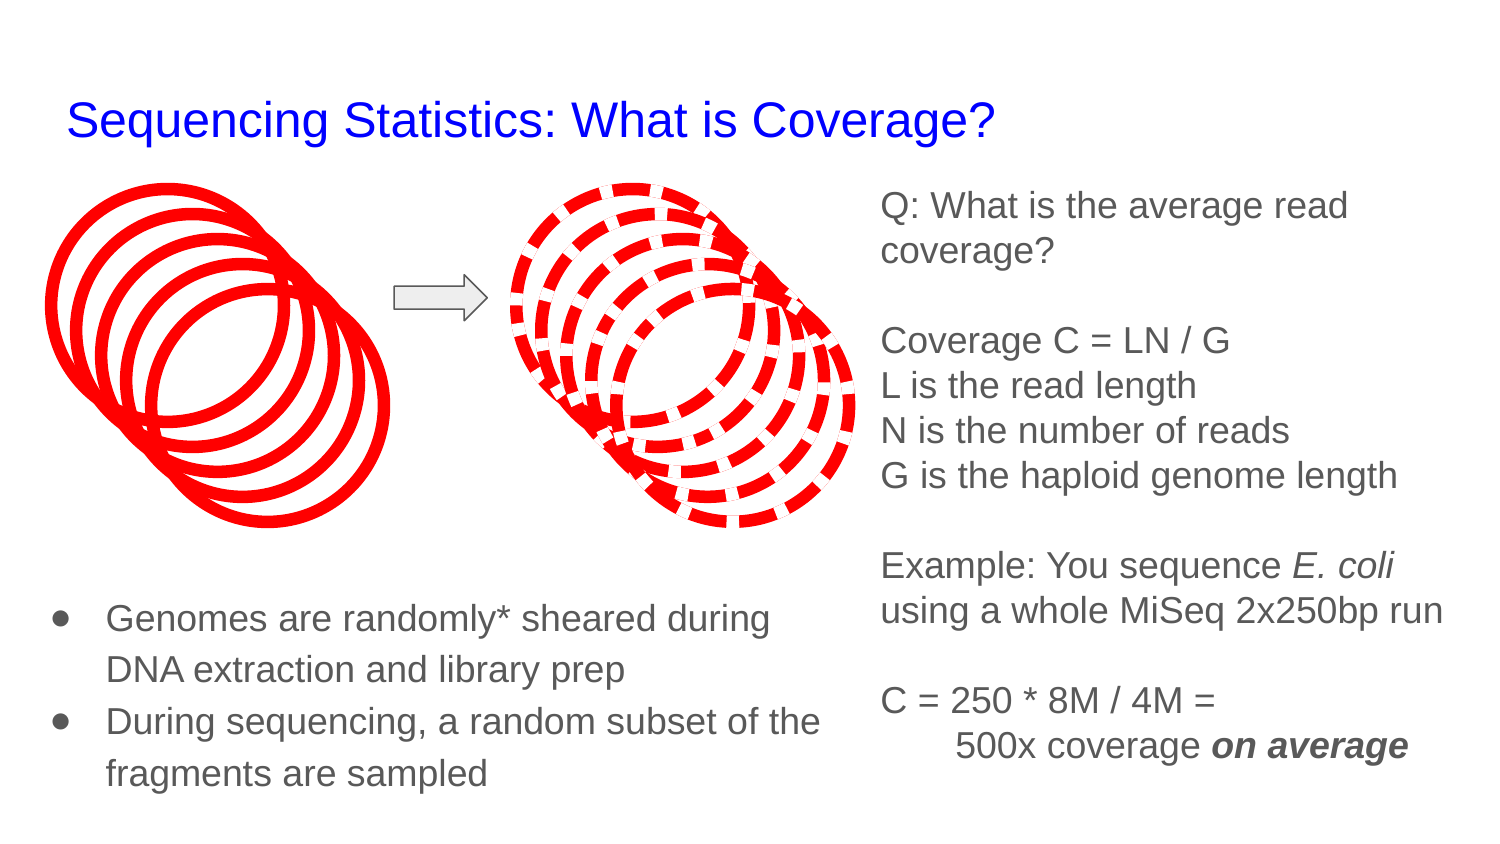

# Sequencing Statistics: What is Coverage?
Q: What is the average read coverage?
Coverage C = LN / G
L is the read length
N is the number of reads
G is the haploid genome length

Example: You sequence E. coli using a whole MiSeq 2x250bp run

C = 250 * 8M / 4M =
500x coverage on average

Genomes are randomly* sheared during DNA extraction and library prep
During sequencing, a random subset of the fragments are sampled